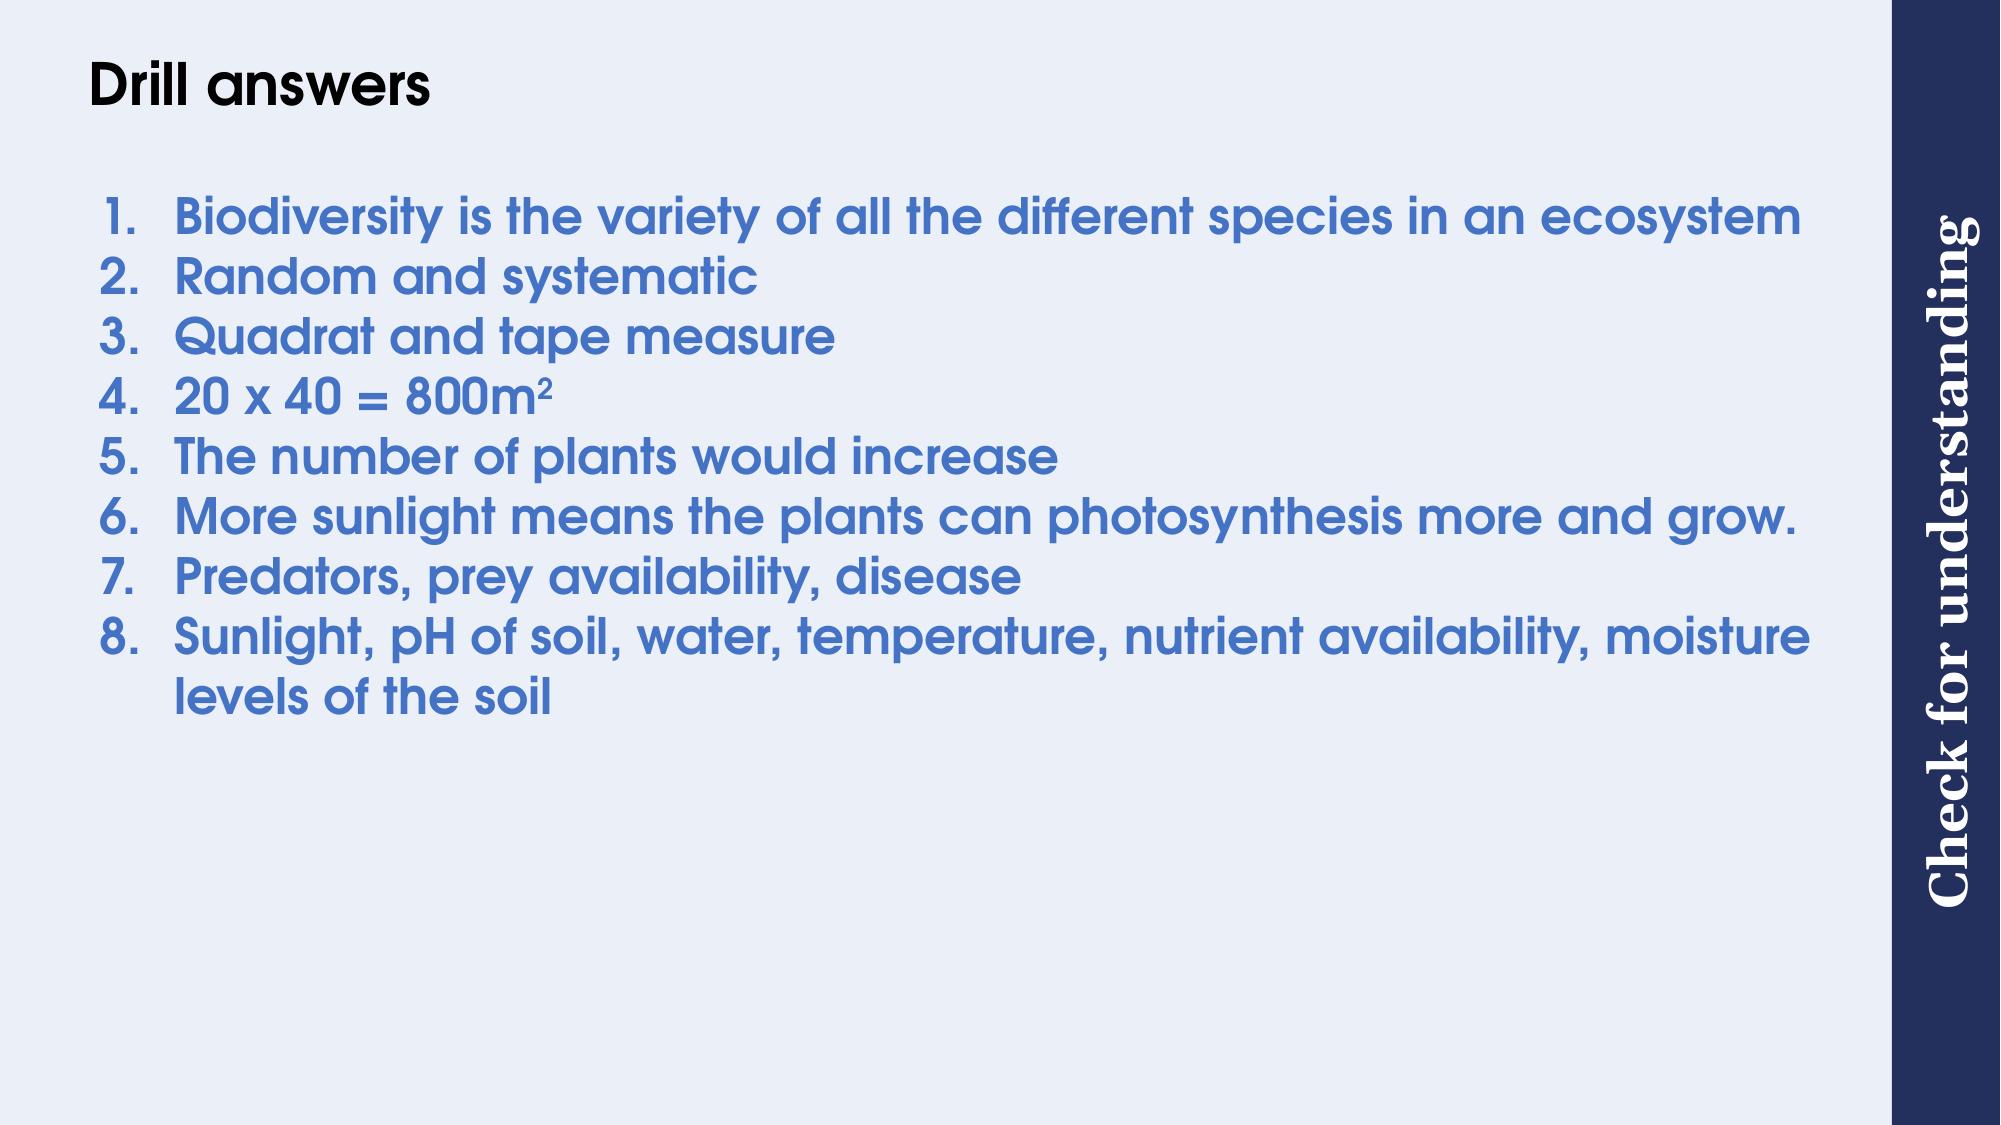

# Drill answers
Biodiversity is the variety of all the different species in an ecosystem
Random and systematic
Quadrat and tape measure
20 x 40 = 800m2
The number of plants would increase
More sunlight means the plants can photosynthesis more and grow.
Predators, prey availability, disease
Sunlight, pH of soil, water, temperature, nutrient availability, moisture levels of the soil